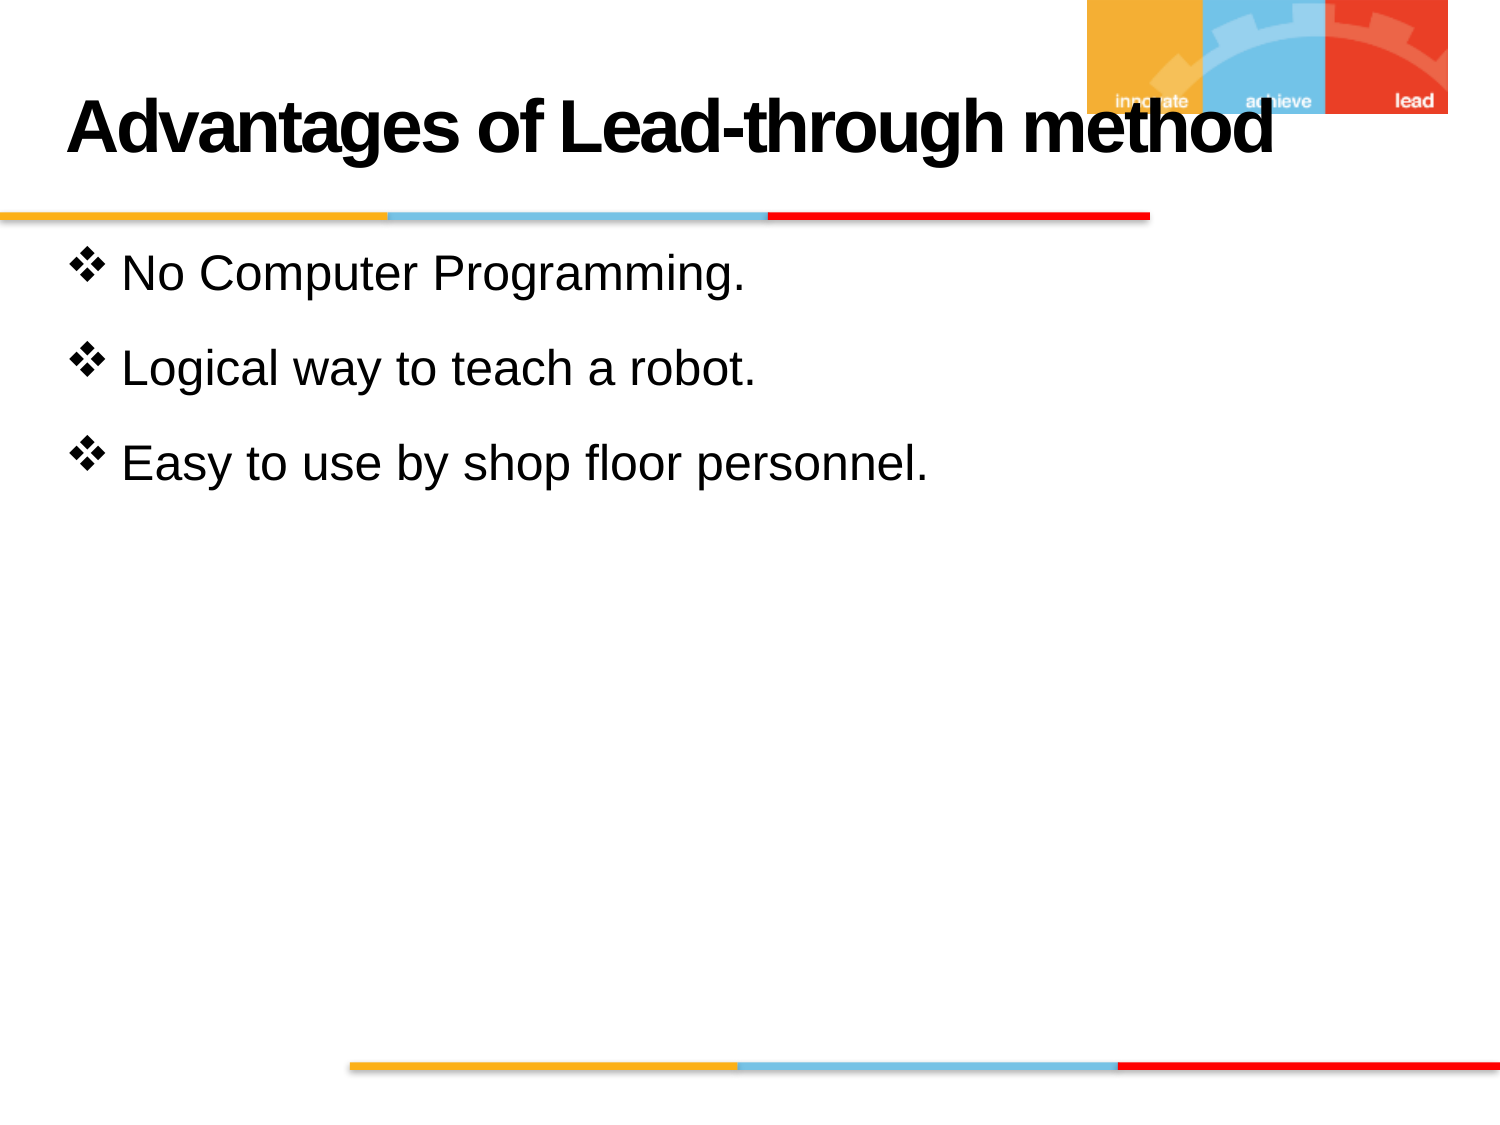

# Advantages of Lead-through method
No Computer Programming.
Logical way to teach a robot.
Easy to use by shop floor personnel.